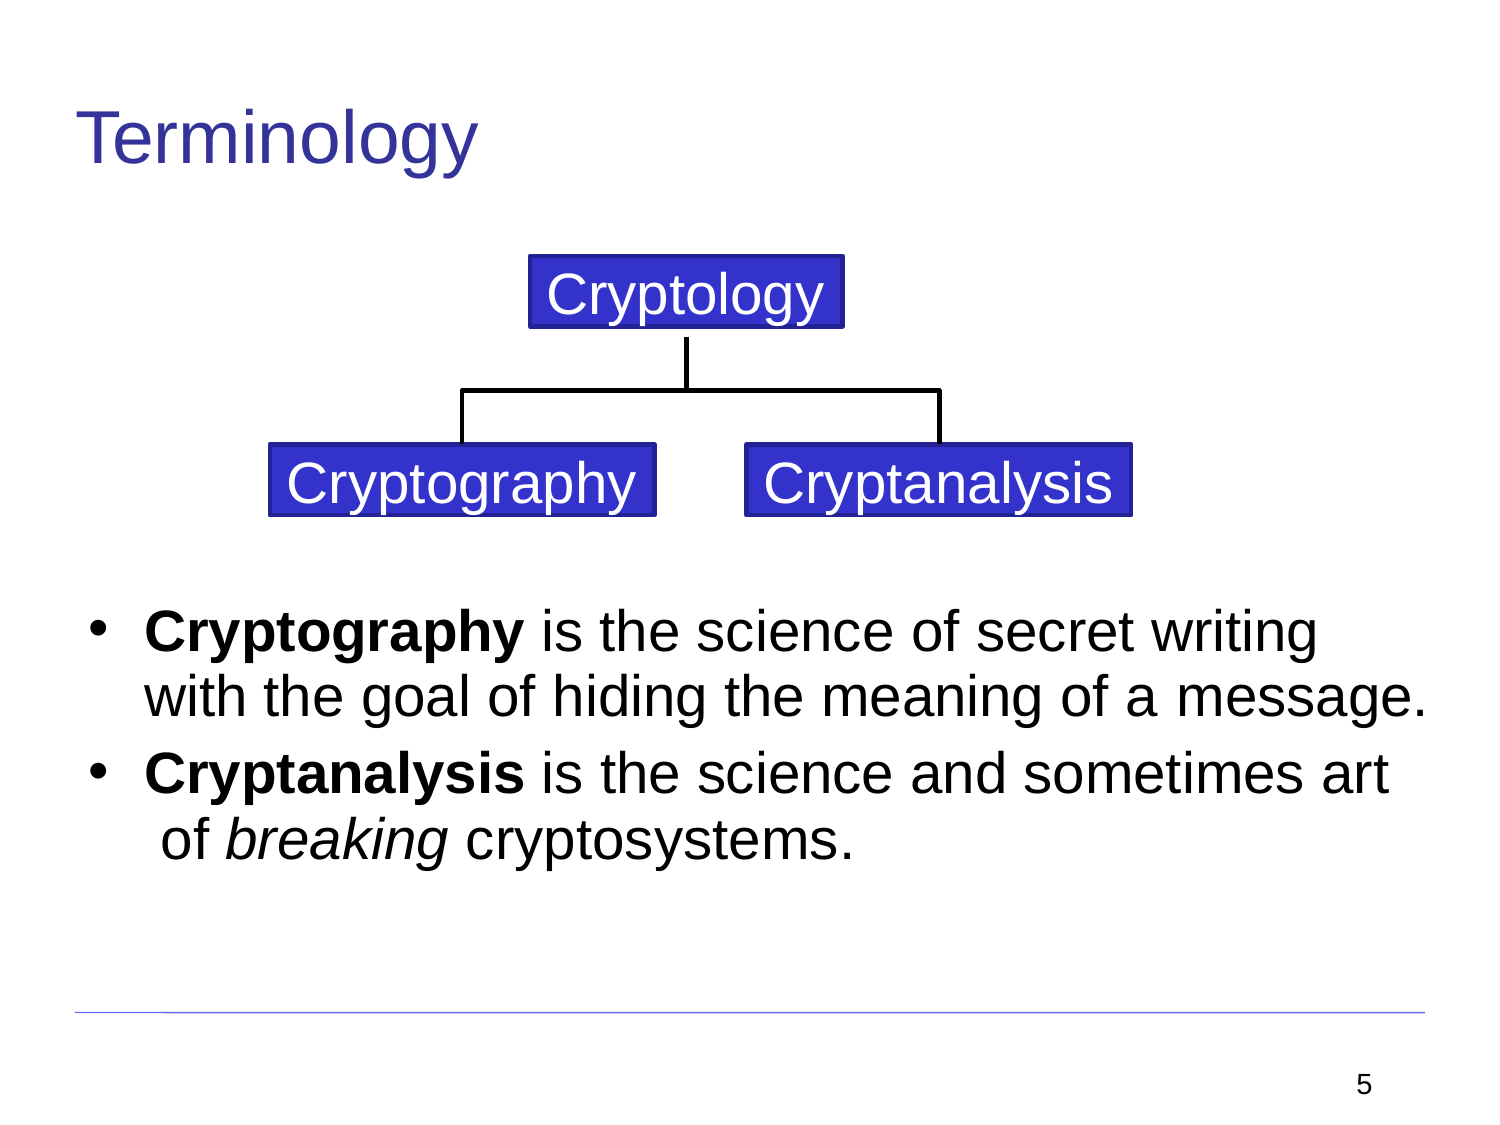

# Terminology
Cryptology

Cryptography
Cryptanalysis
Cryptography is the science of secret writing  with the goal of hiding the meaning of a message.
Cryptanalysis is the science and sometimes art  of breaking cryptosystems.
5